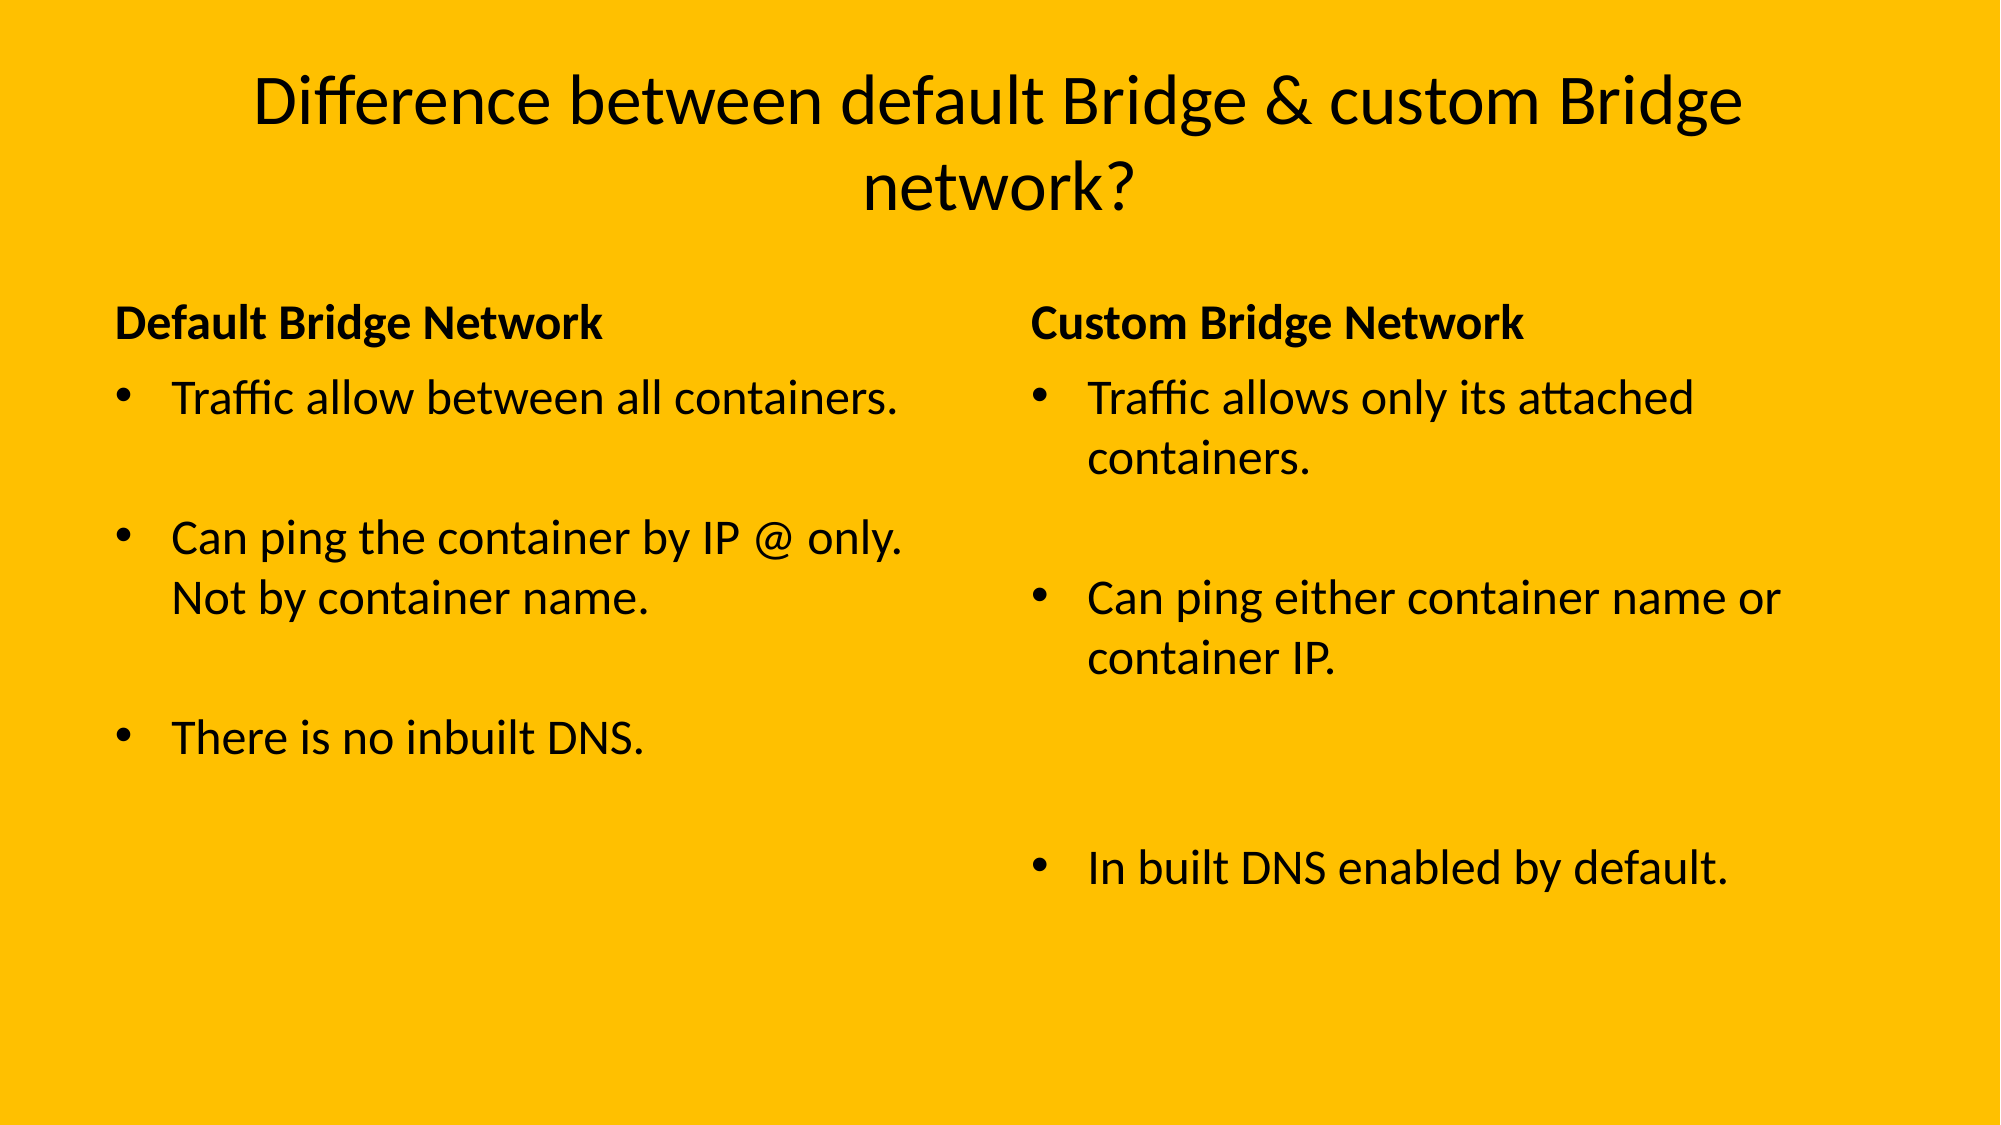

# Difference between default Bridge & custom Bridge network?
Default Bridge Network
Custom Bridge Network
Traffic allow between all containers.

Can ping the container by IP @ only. Not by container name.

There is no inbuilt DNS.
Traffic allows only its attached containers.

Can ping either container name or container IP.

In built DNS enabled by default.